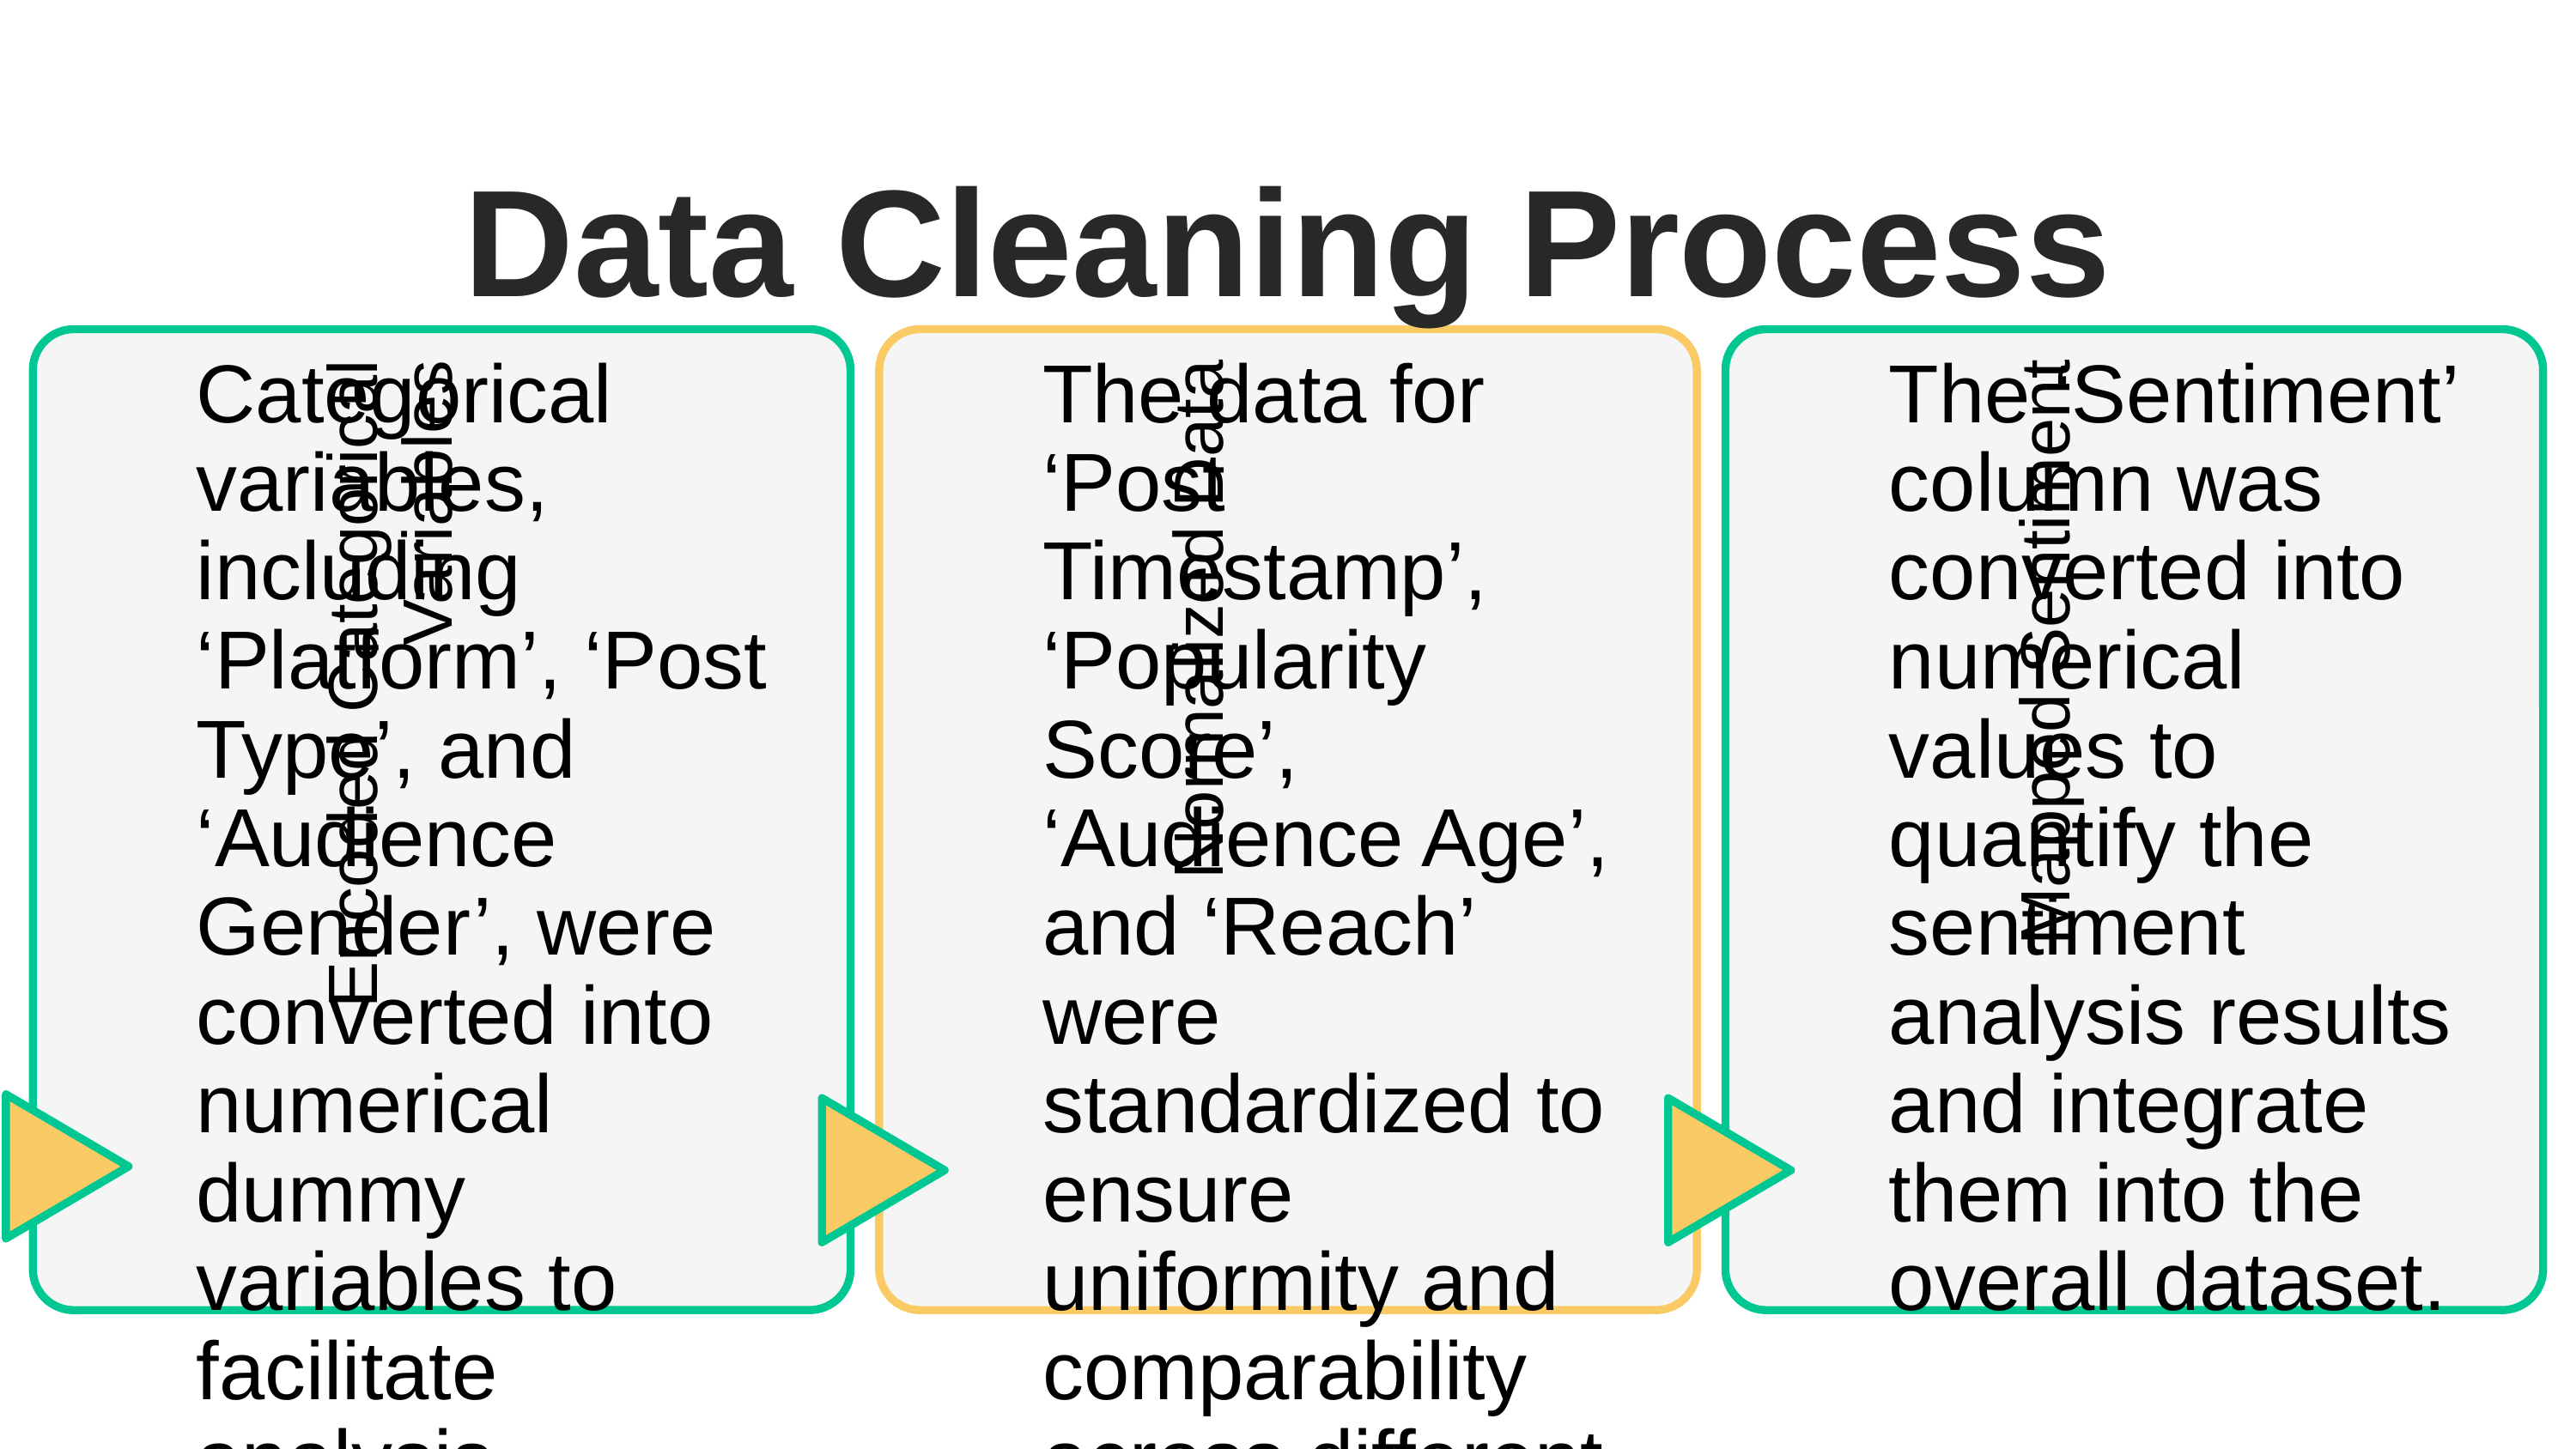

Data Cleaning Process
Encoded Categorical Variables
Categorical variables, including ‘Platform’, ‘Post Type’, and ‘Audience Gender’, were converted into numerical dummy variables to facilitate analysis.
Normalized Data
The data for ‘Post Timestamp’, ‘Popularity Score’, ‘Audience Age’, and ‘Reach’ were standardized to ensure uniformity and comparability across different scales.
Mapped Sentiment
The ‘Sentiment’ column was converted into numerical values to quantify the sentiment analysis results and integrate them into the overall dataset.